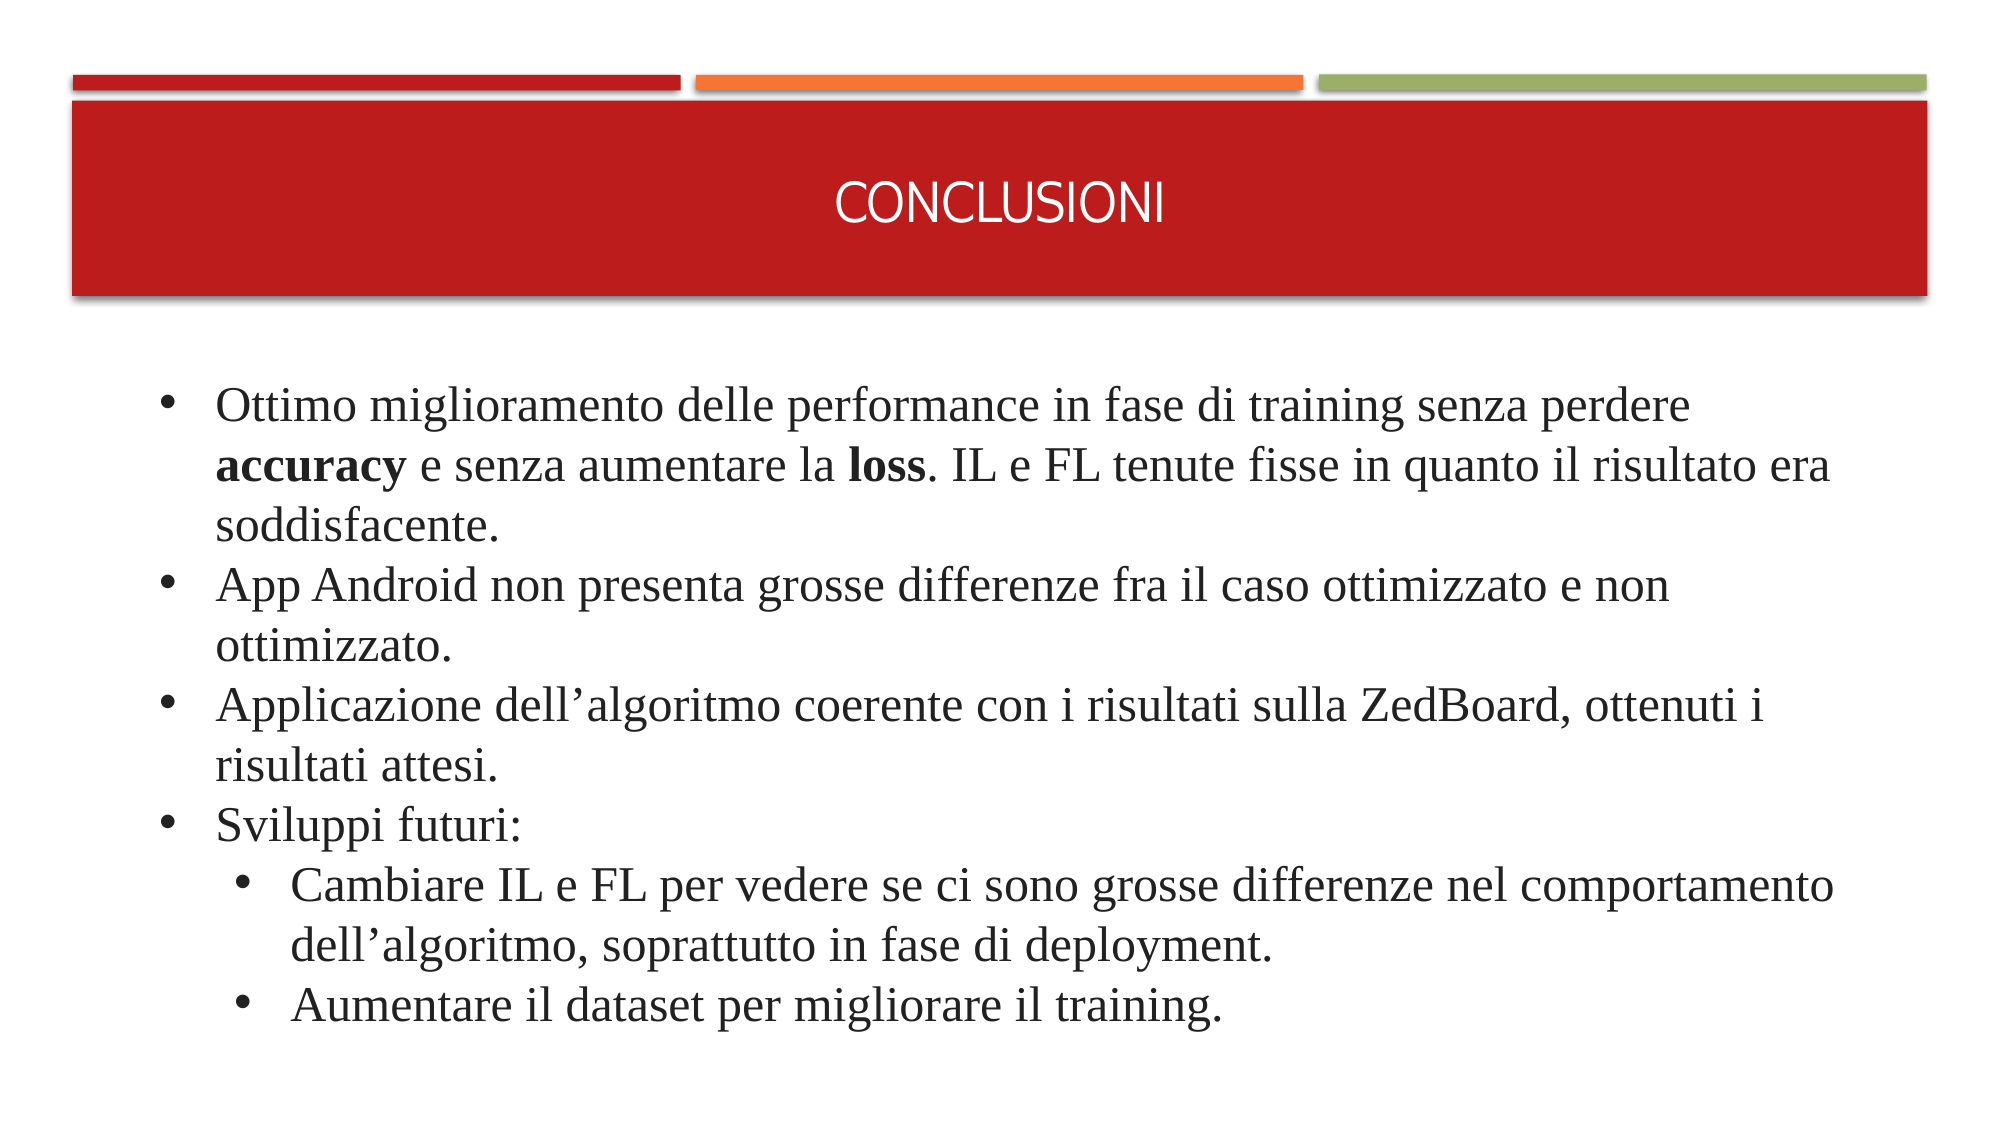

# conclusioni
Ottimo miglioramento delle performance in fase di training senza perdere accuracy e senza aumentare la loss. IL e FL tenute fisse in quanto il risultato era soddisfacente.
App Android non presenta grosse differenze fra il caso ottimizzato e non ottimizzato.
Applicazione dell’algoritmo coerente con i risultati sulla ZedBoard, ottenuti i risultati attesi.
Sviluppi futuri:
Cambiare IL e FL per vedere se ci sono grosse differenze nel comportamento dell’algoritmo, soprattutto in fase di deployment.
Aumentare il dataset per migliorare il training.